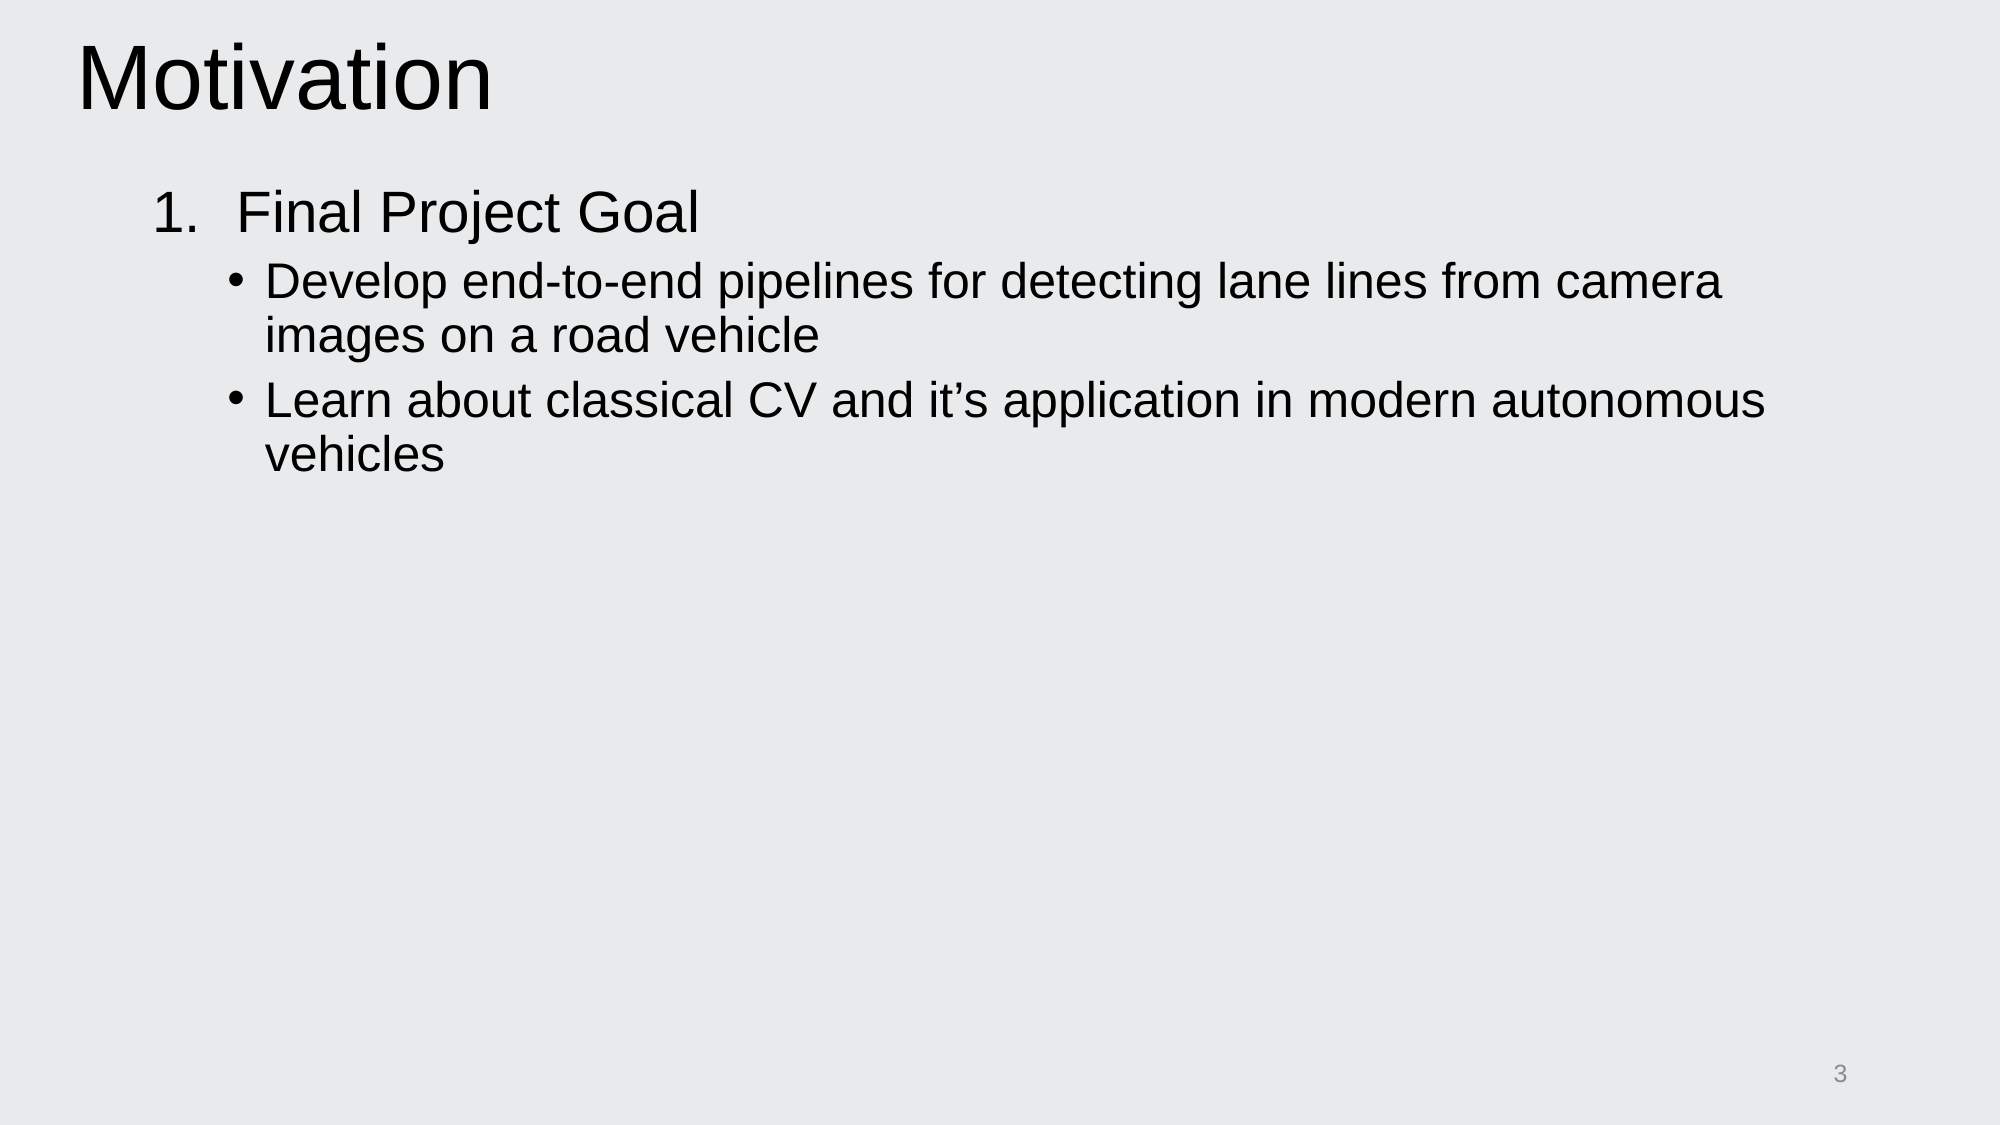

# Motivation
Final Project Goal
Develop end-to-end pipelines for detecting lane lines from camera images on a road vehicle
Learn about classical CV and it’s application in modern autonomous vehicles

3